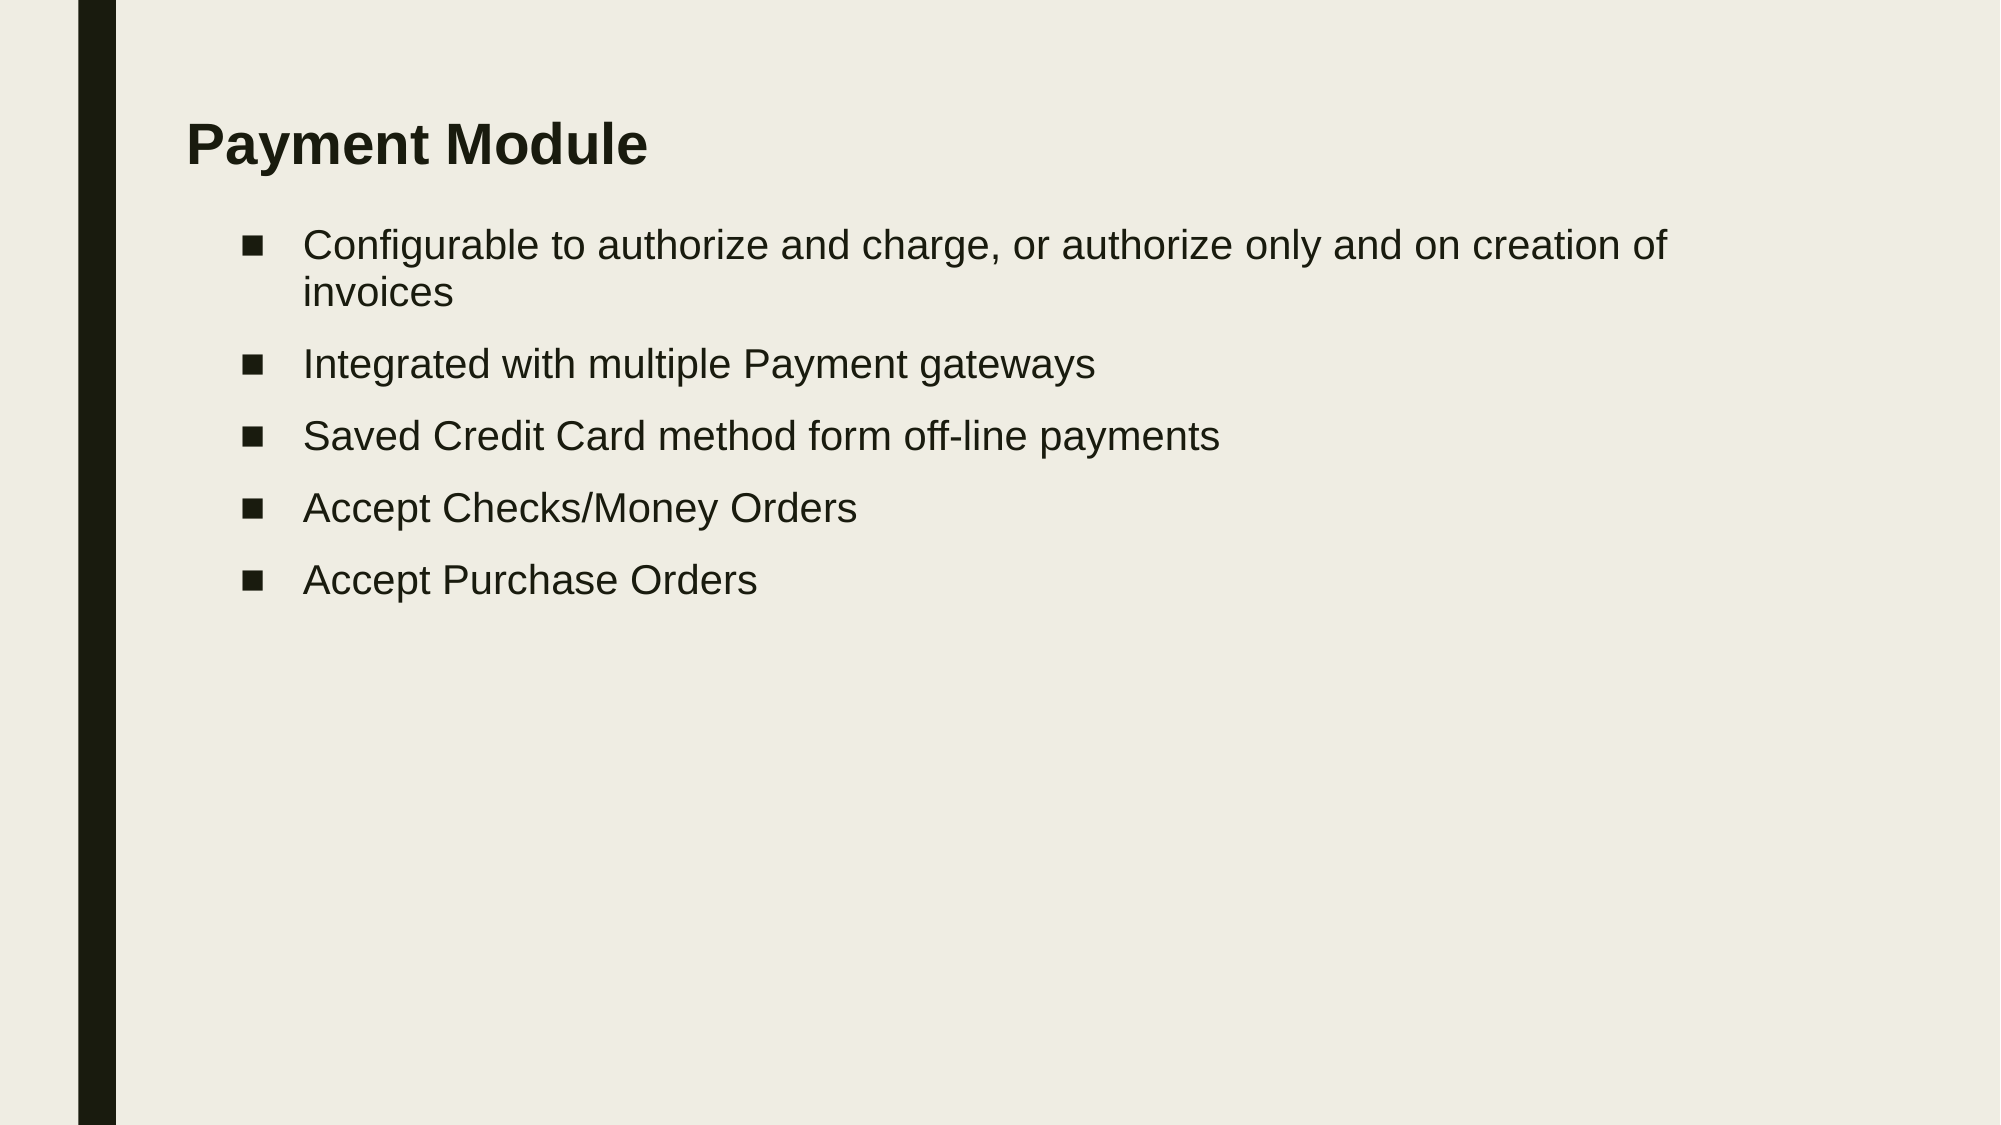

# Payment Module
Configurable to authorize and charge, or authorize only and on creation of invoices
Integrated with multiple Payment gateways
Saved Credit Card method form off-line payments
Accept Checks/Money Orders
Accept Purchase Orders